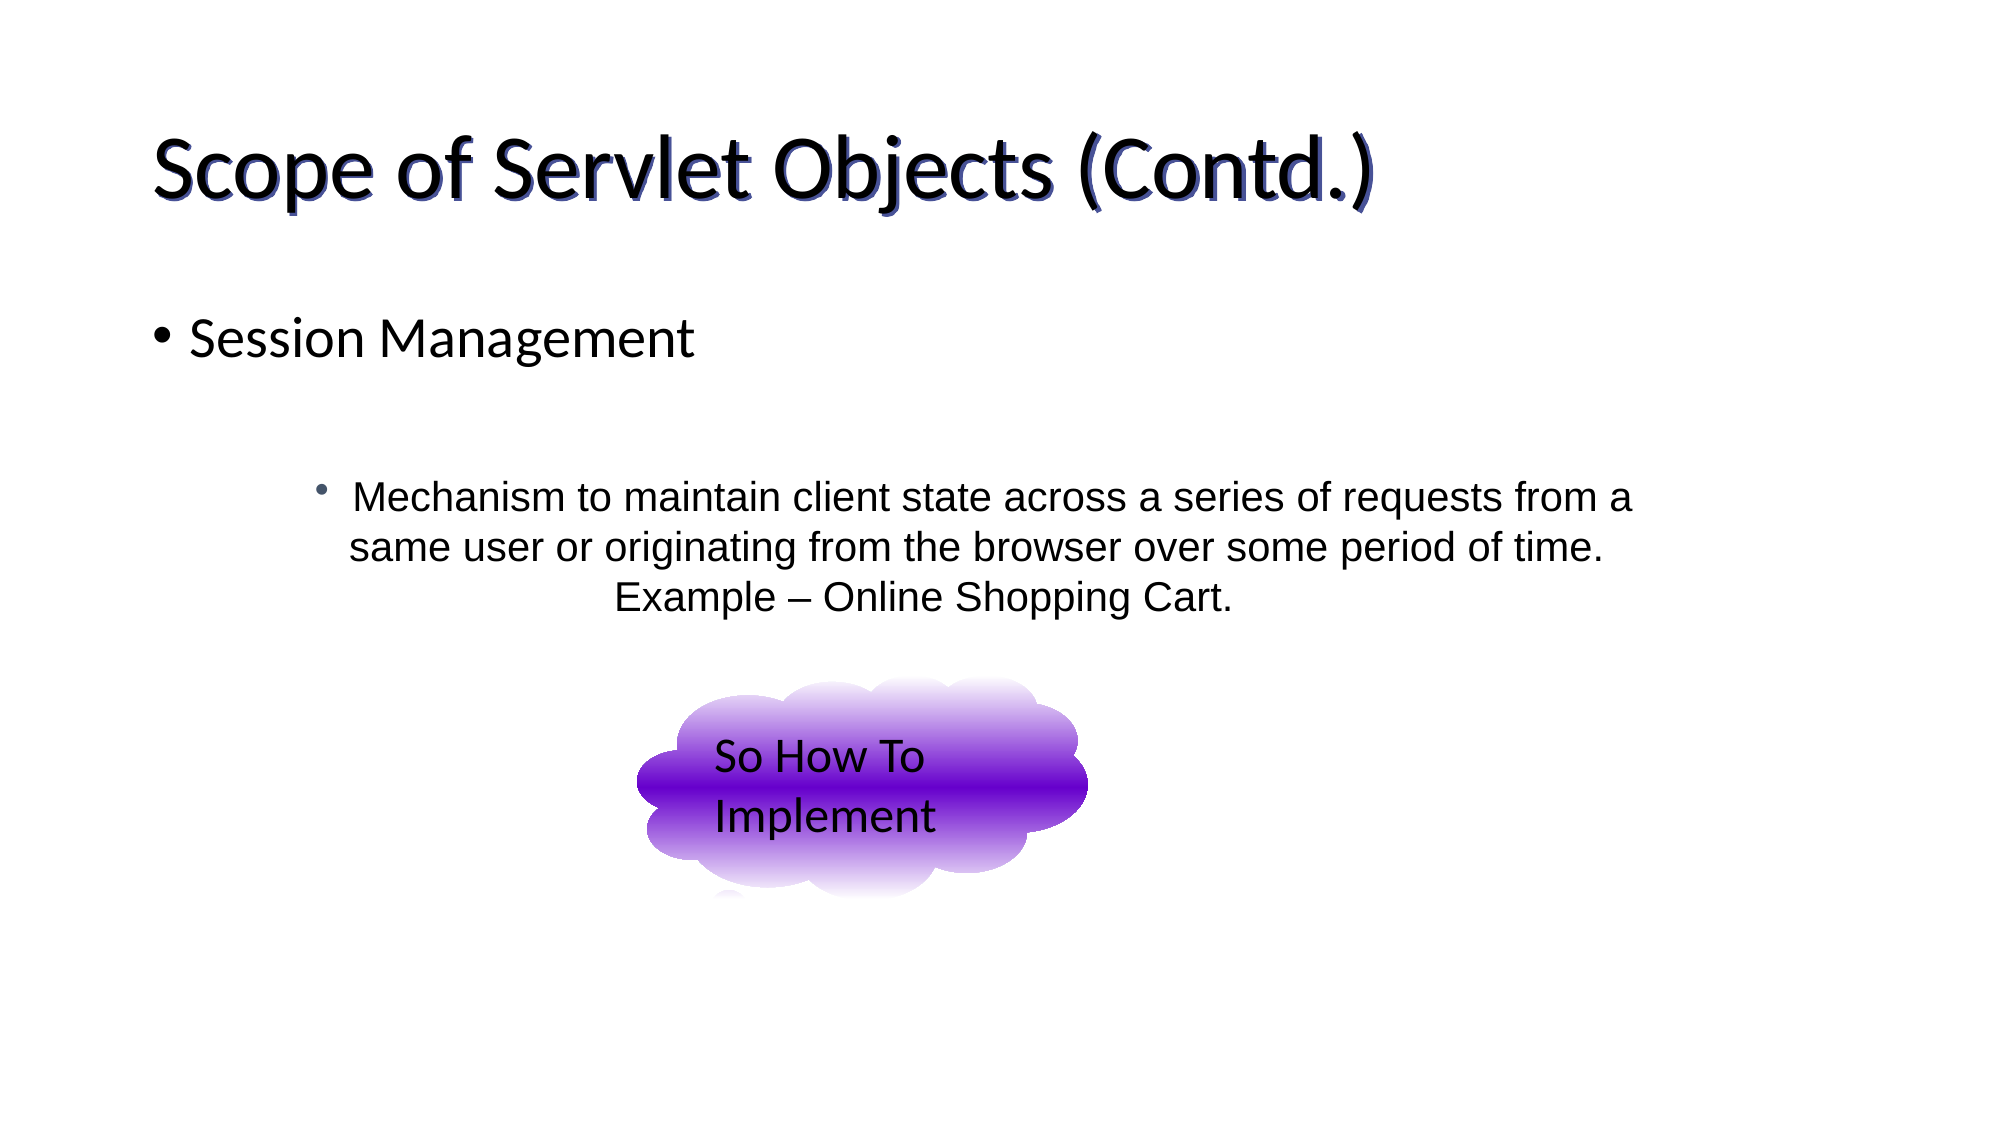

# Scope of Servlet Objects (Contd.)
Session Management
  Mechanism to maintain client state across a series of requests from a
   same user or originating from the browser over some period of time.
	             Example – Online Shopping Cart.
So How To Implement
63